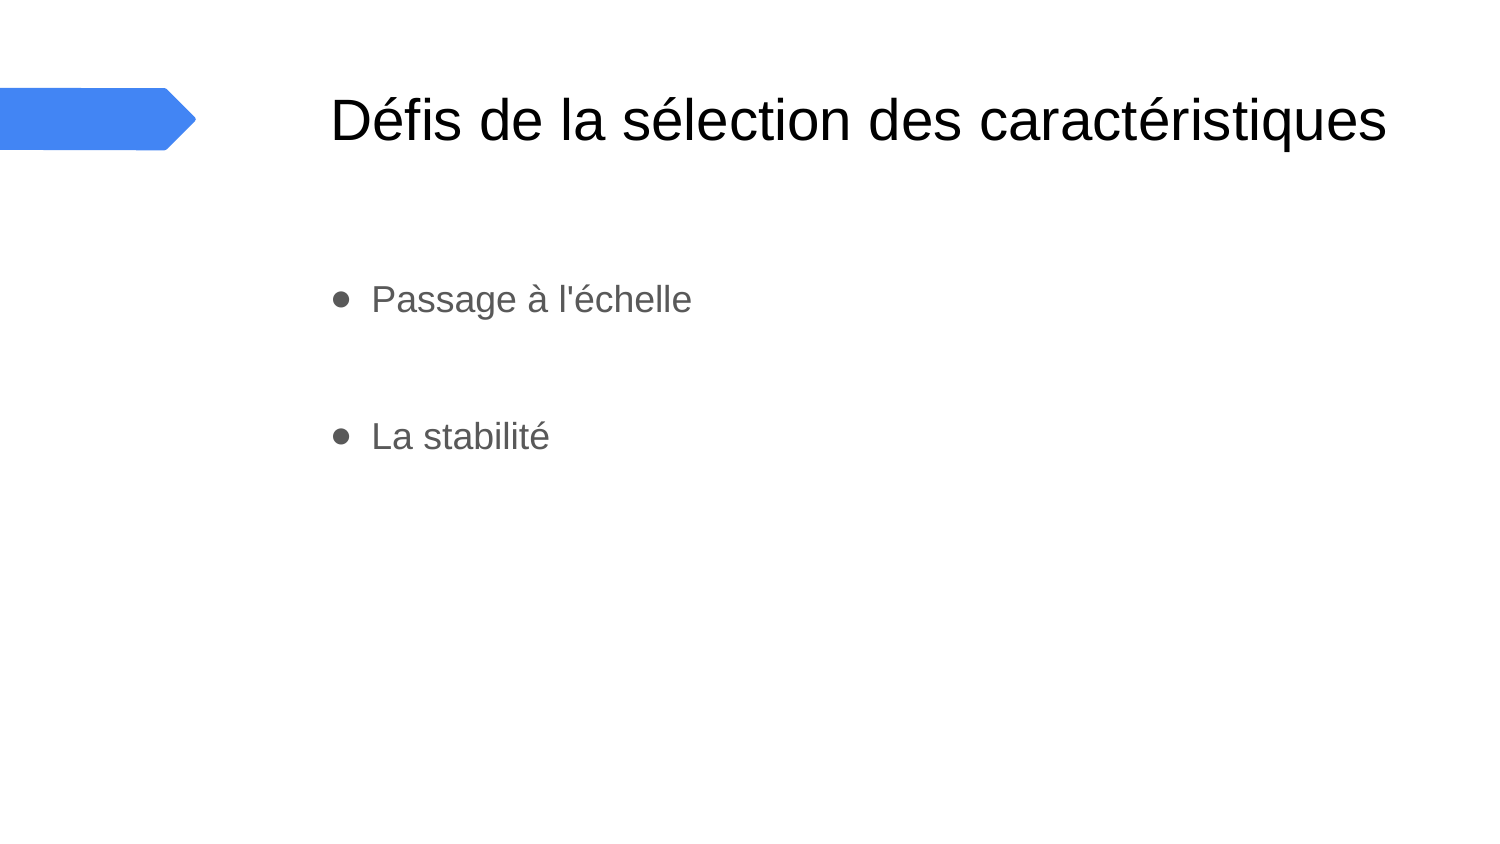

# Défis de la sélection des caractéristiques
Passage à l'échelle

La stabilité